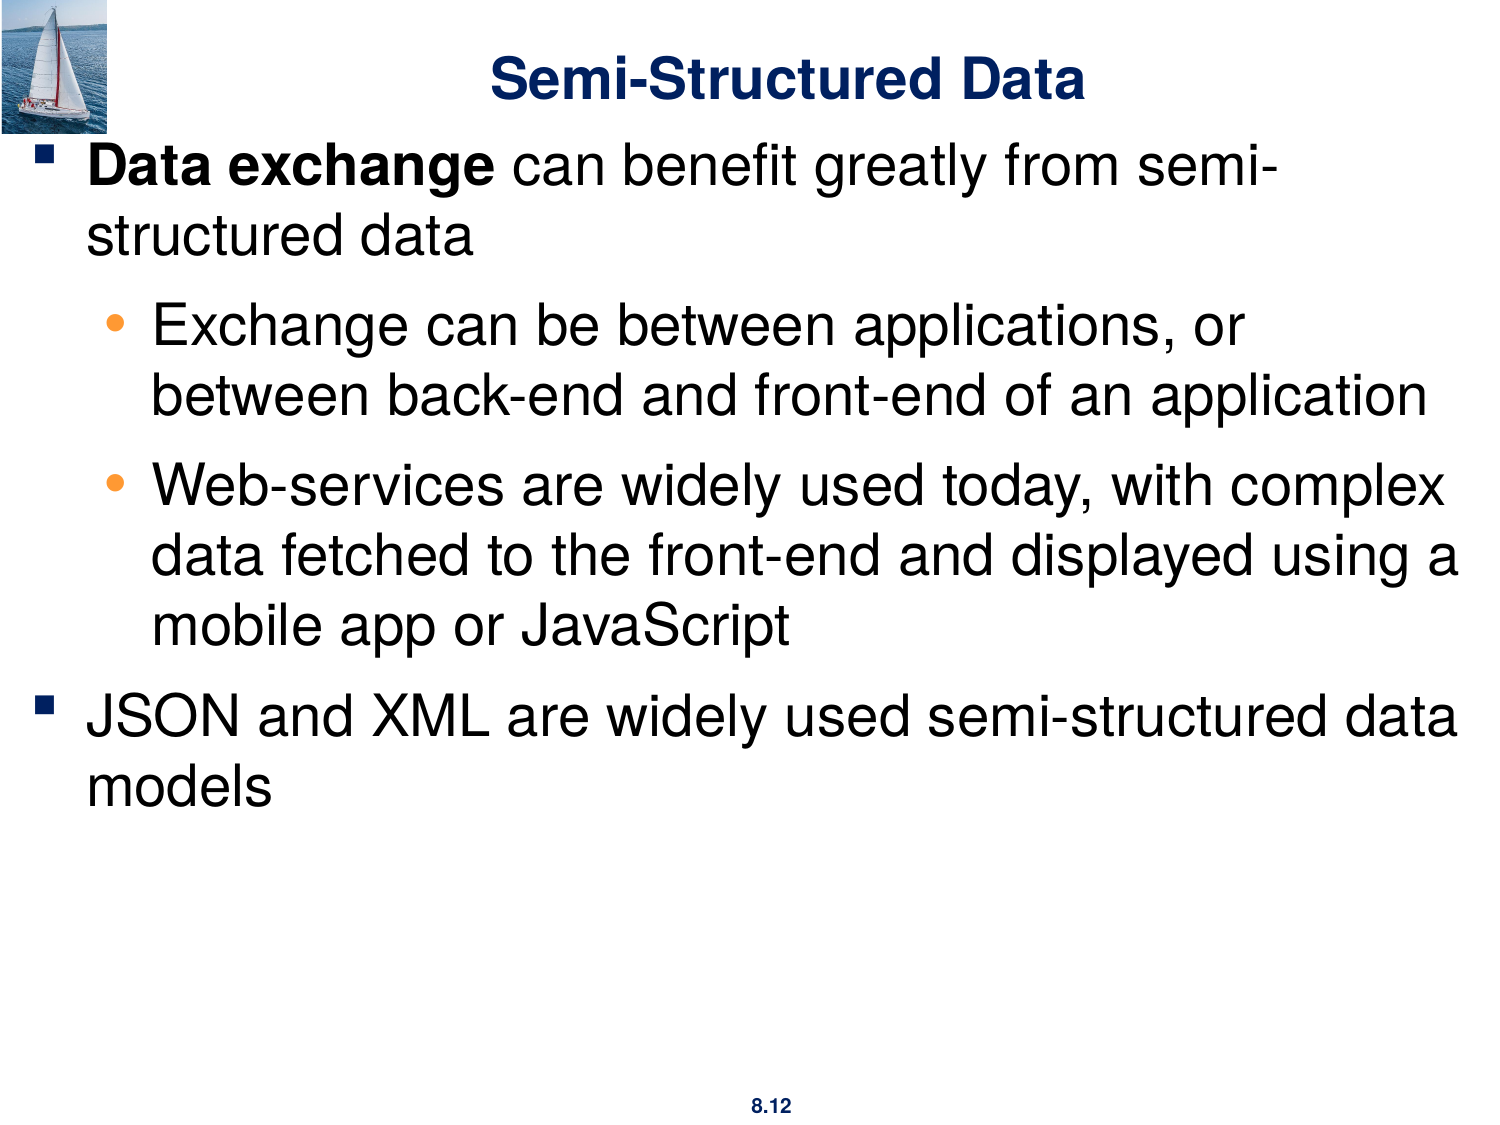

# Semi-Structured Data
Data exchange can benefit greatly from semi-structured data
Exchange can be between applications, or between back-end and front-end of an application
Web-services are widely used today, with complex data fetched to the front-end and displayed using a mobile app or JavaScript
JSON and XML are widely used semi-structured data models